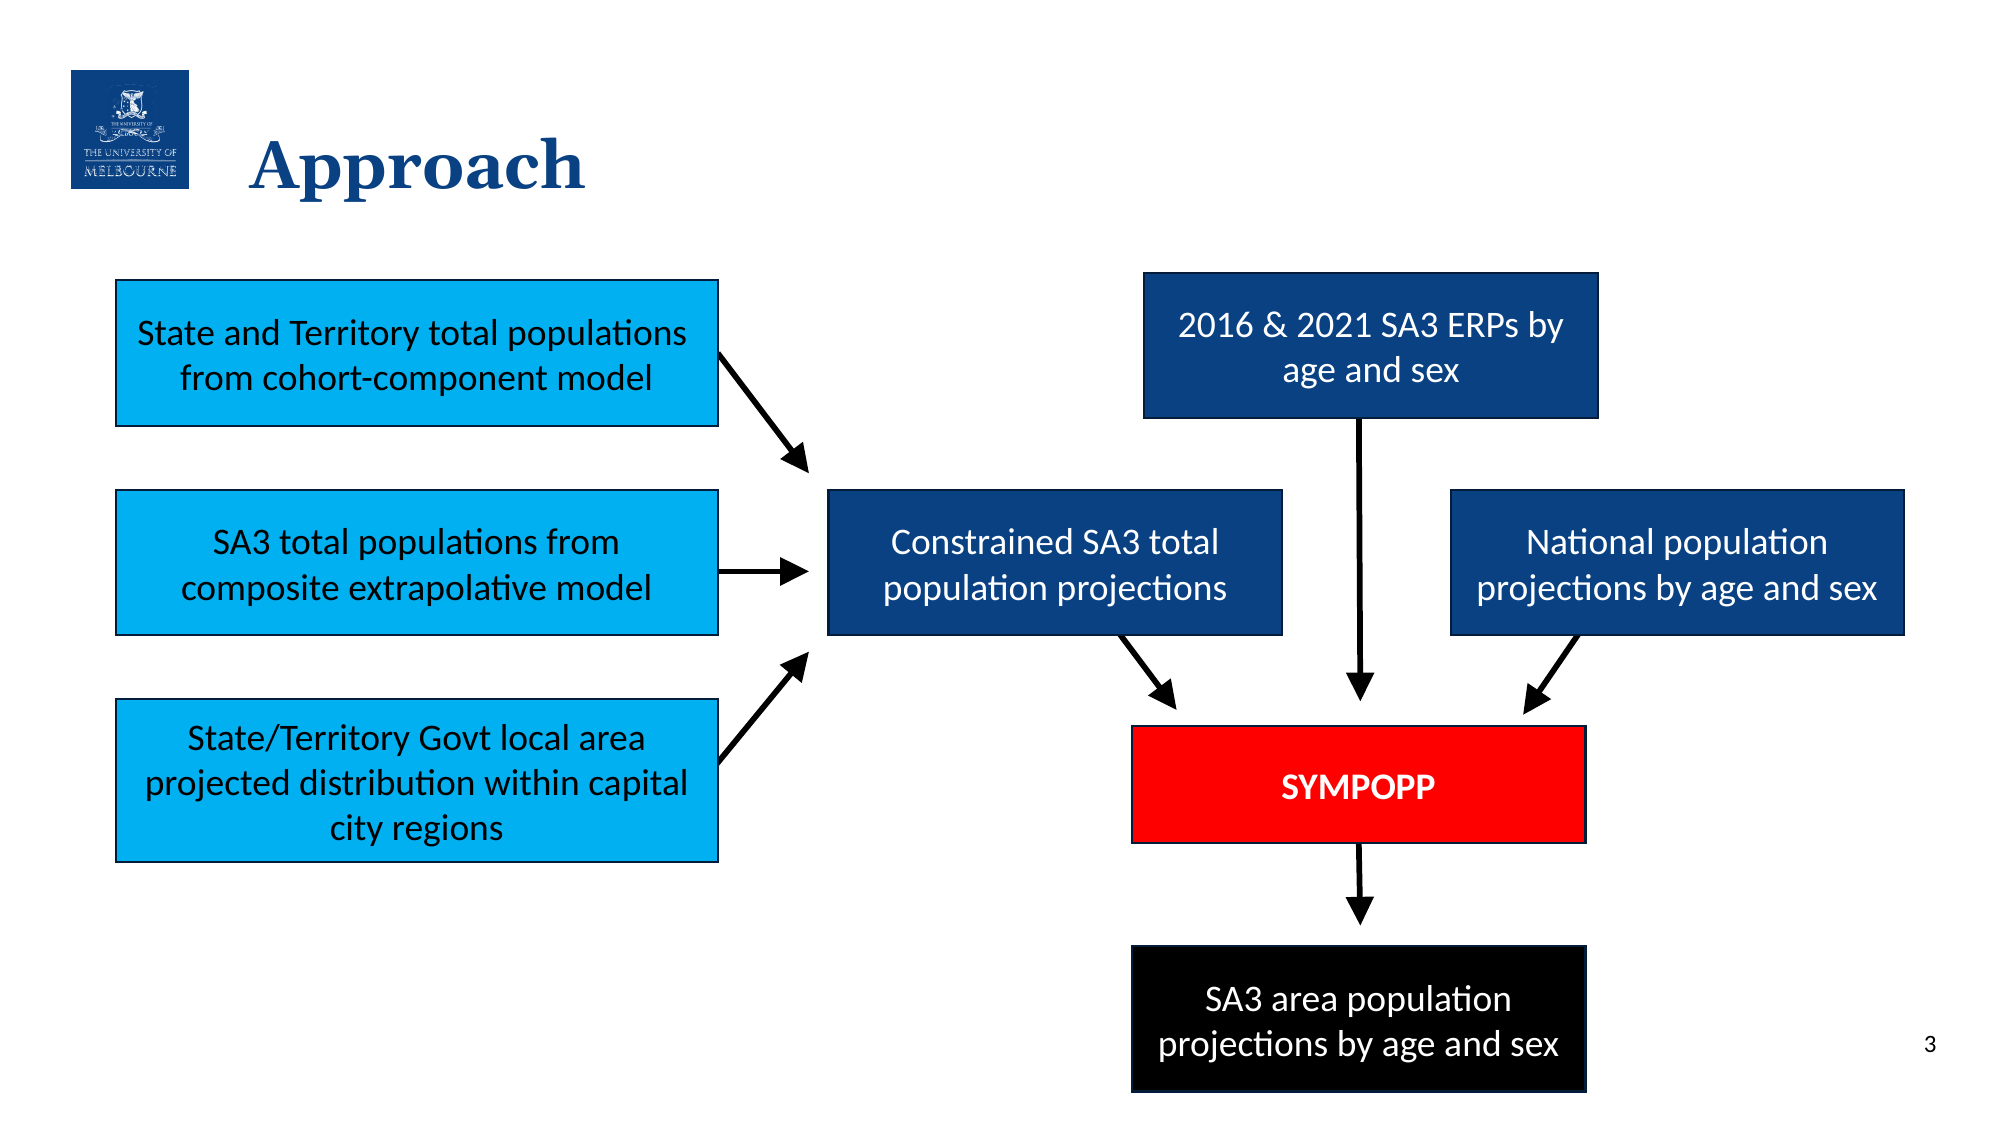

# Approach
2016 & 2021 SA3 ERPs by age and sex

State and Territory total populations  from cohort-component model
SA3 total populations from composite extrapolative model
Constrained SA3 total population projections
National population projections by age and sex
State/Territory Govt local area projected distribution within capital city regions
SYMPOPP
SA3 area population projections by age and sex
3